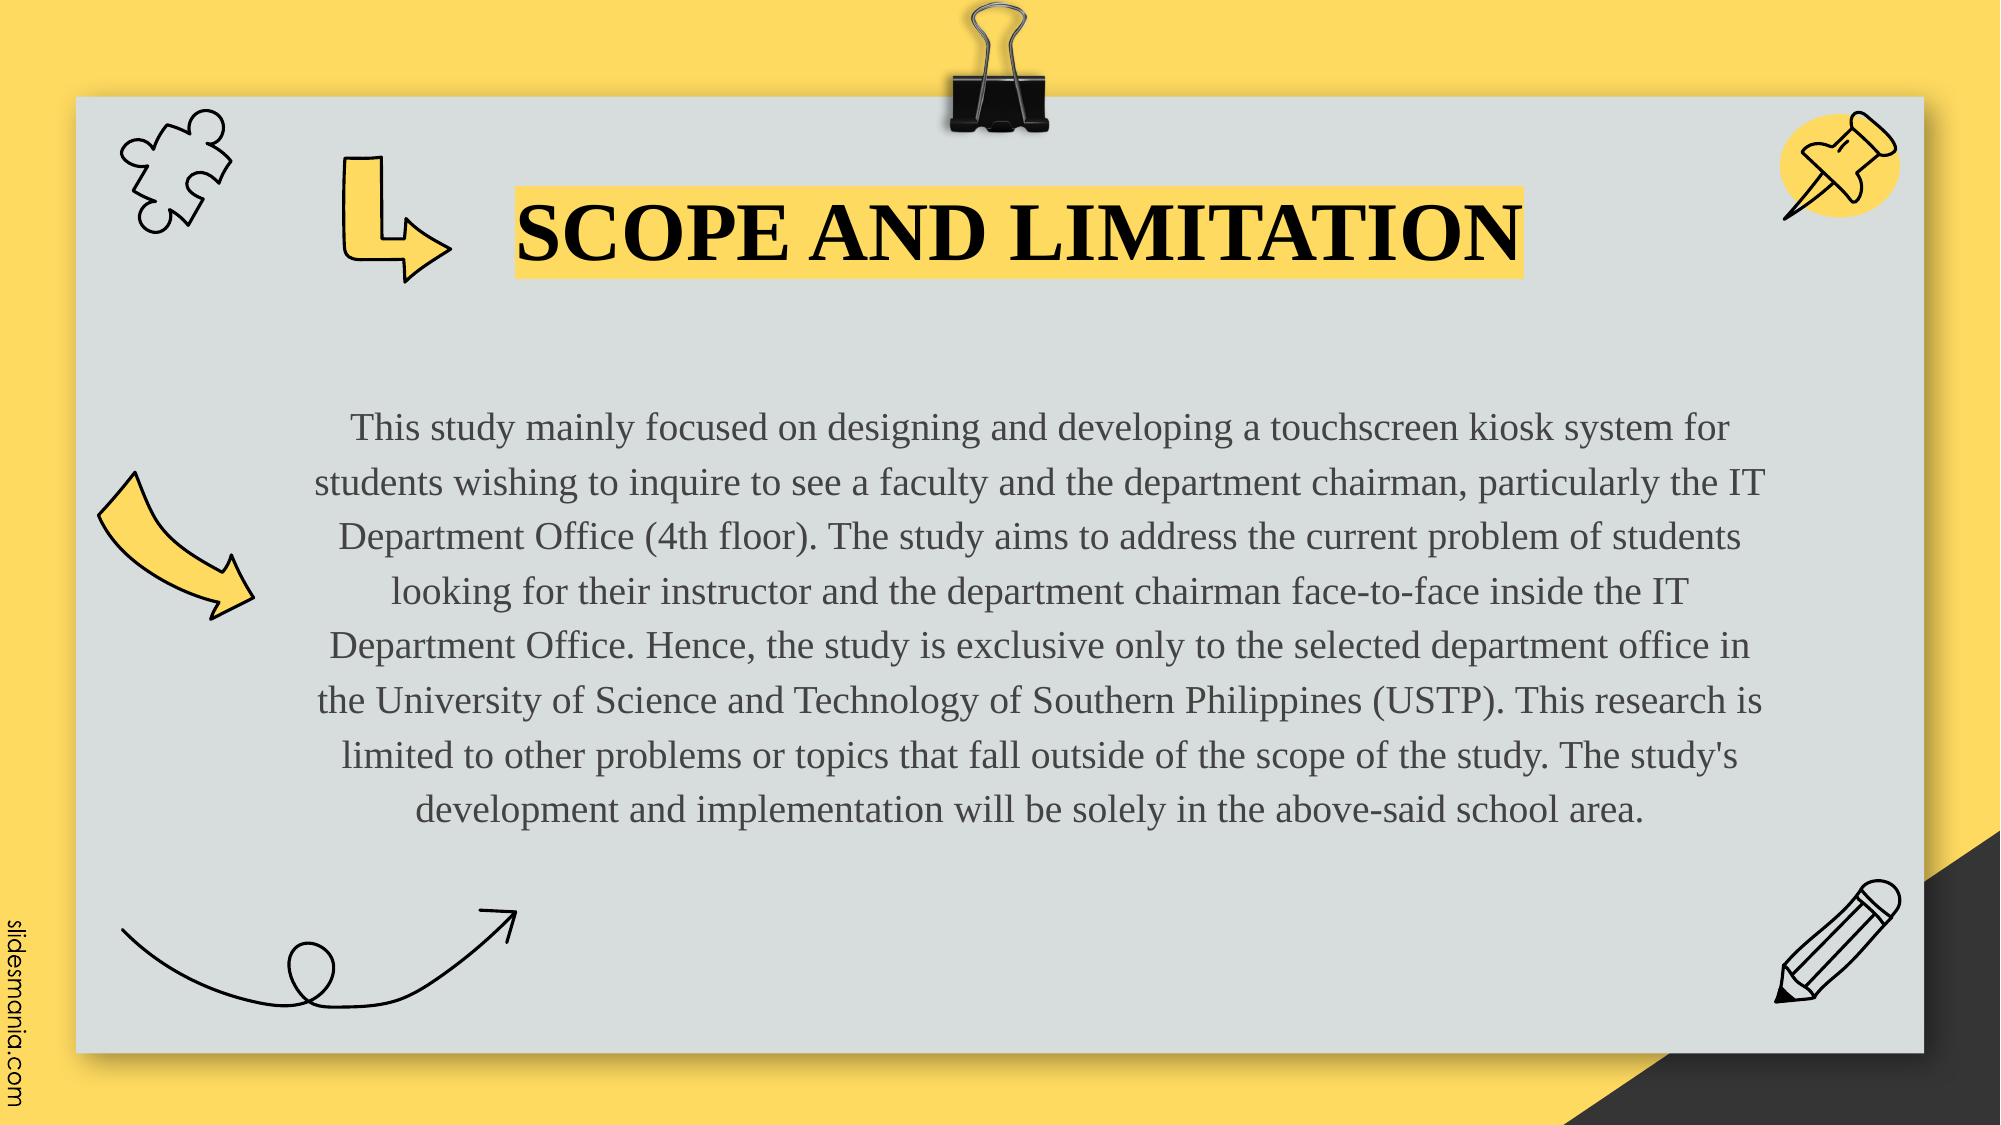

# SCOPE AND LIMITATION
This study mainly focused on designing and developing a touchscreen kiosk system for students wishing to inquire to see a faculty and the department chairman, particularly the IT Department Office (4th floor). The study aims to address the current problem of students looking for their instructor and the department chairman face-to-face inside the IT Department Office. Hence, the study is exclusive only to the selected department office in the University of Science and Technology of Southern Philippines (USTP). This research is limited to other problems or topics that fall outside of the scope of the study. The study's development and implementation will be solely in the above-said school area.